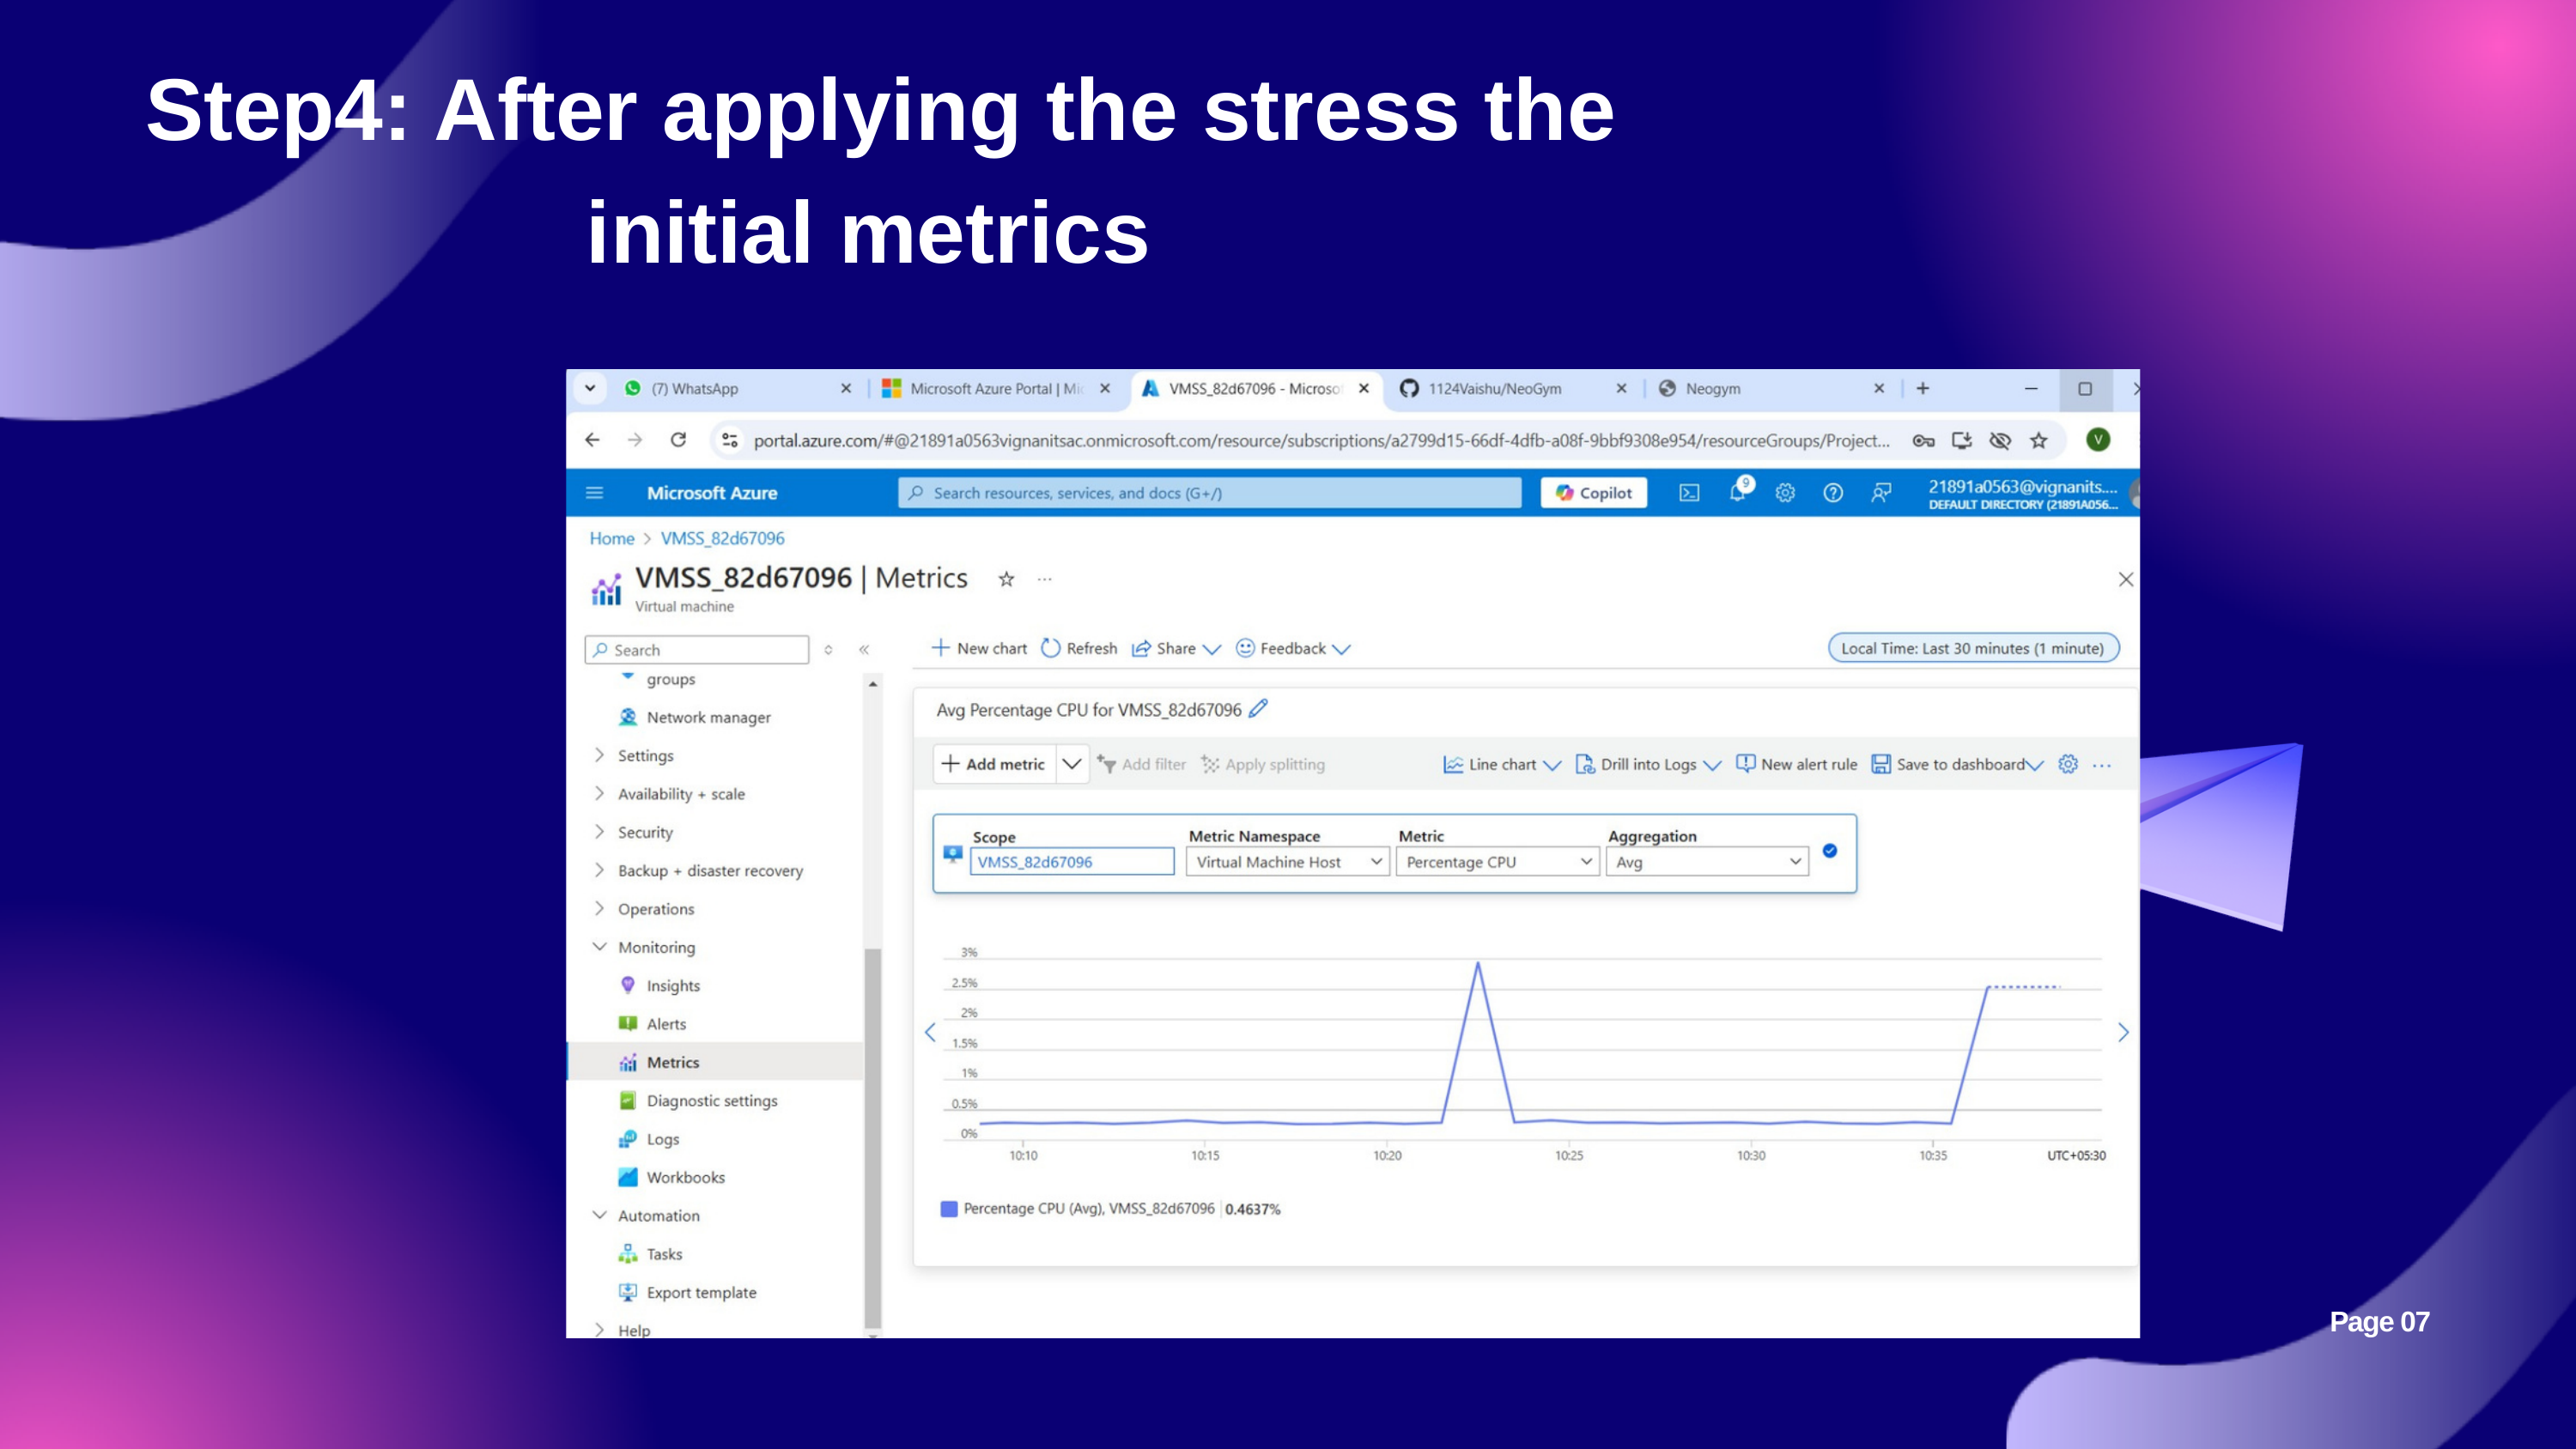

Step4: After applying the stress the initial metrics

Page 07